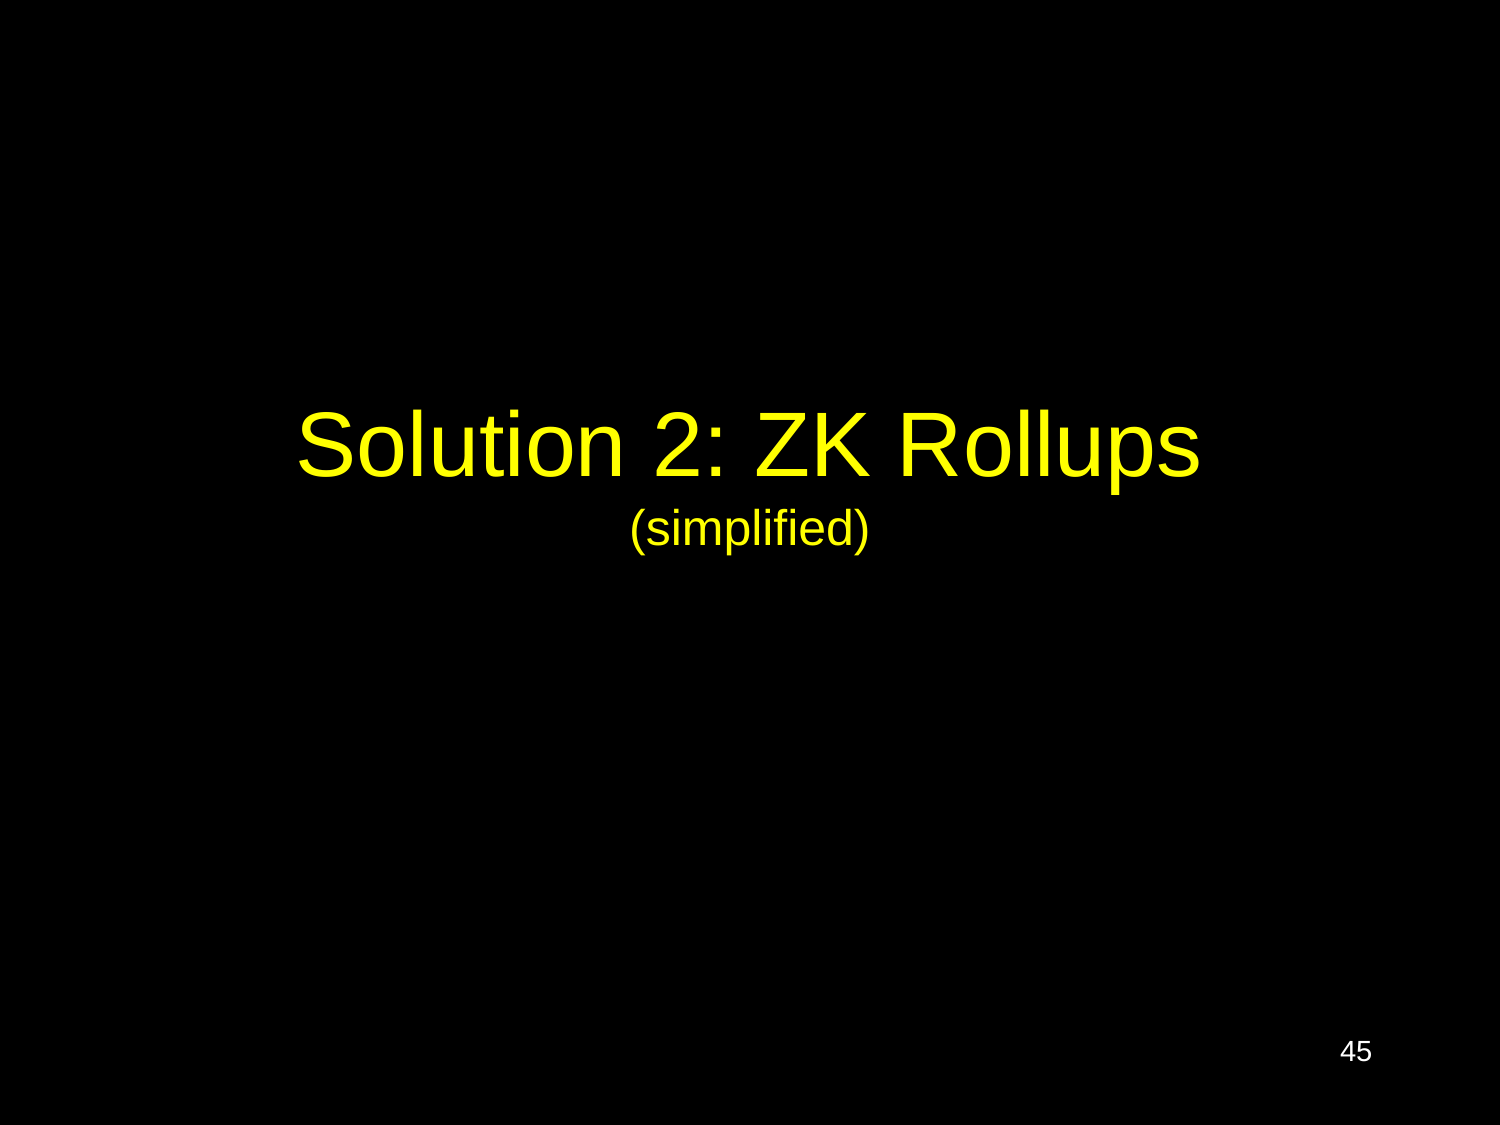

# Solution 2: ZK Rollups (simplified)
45